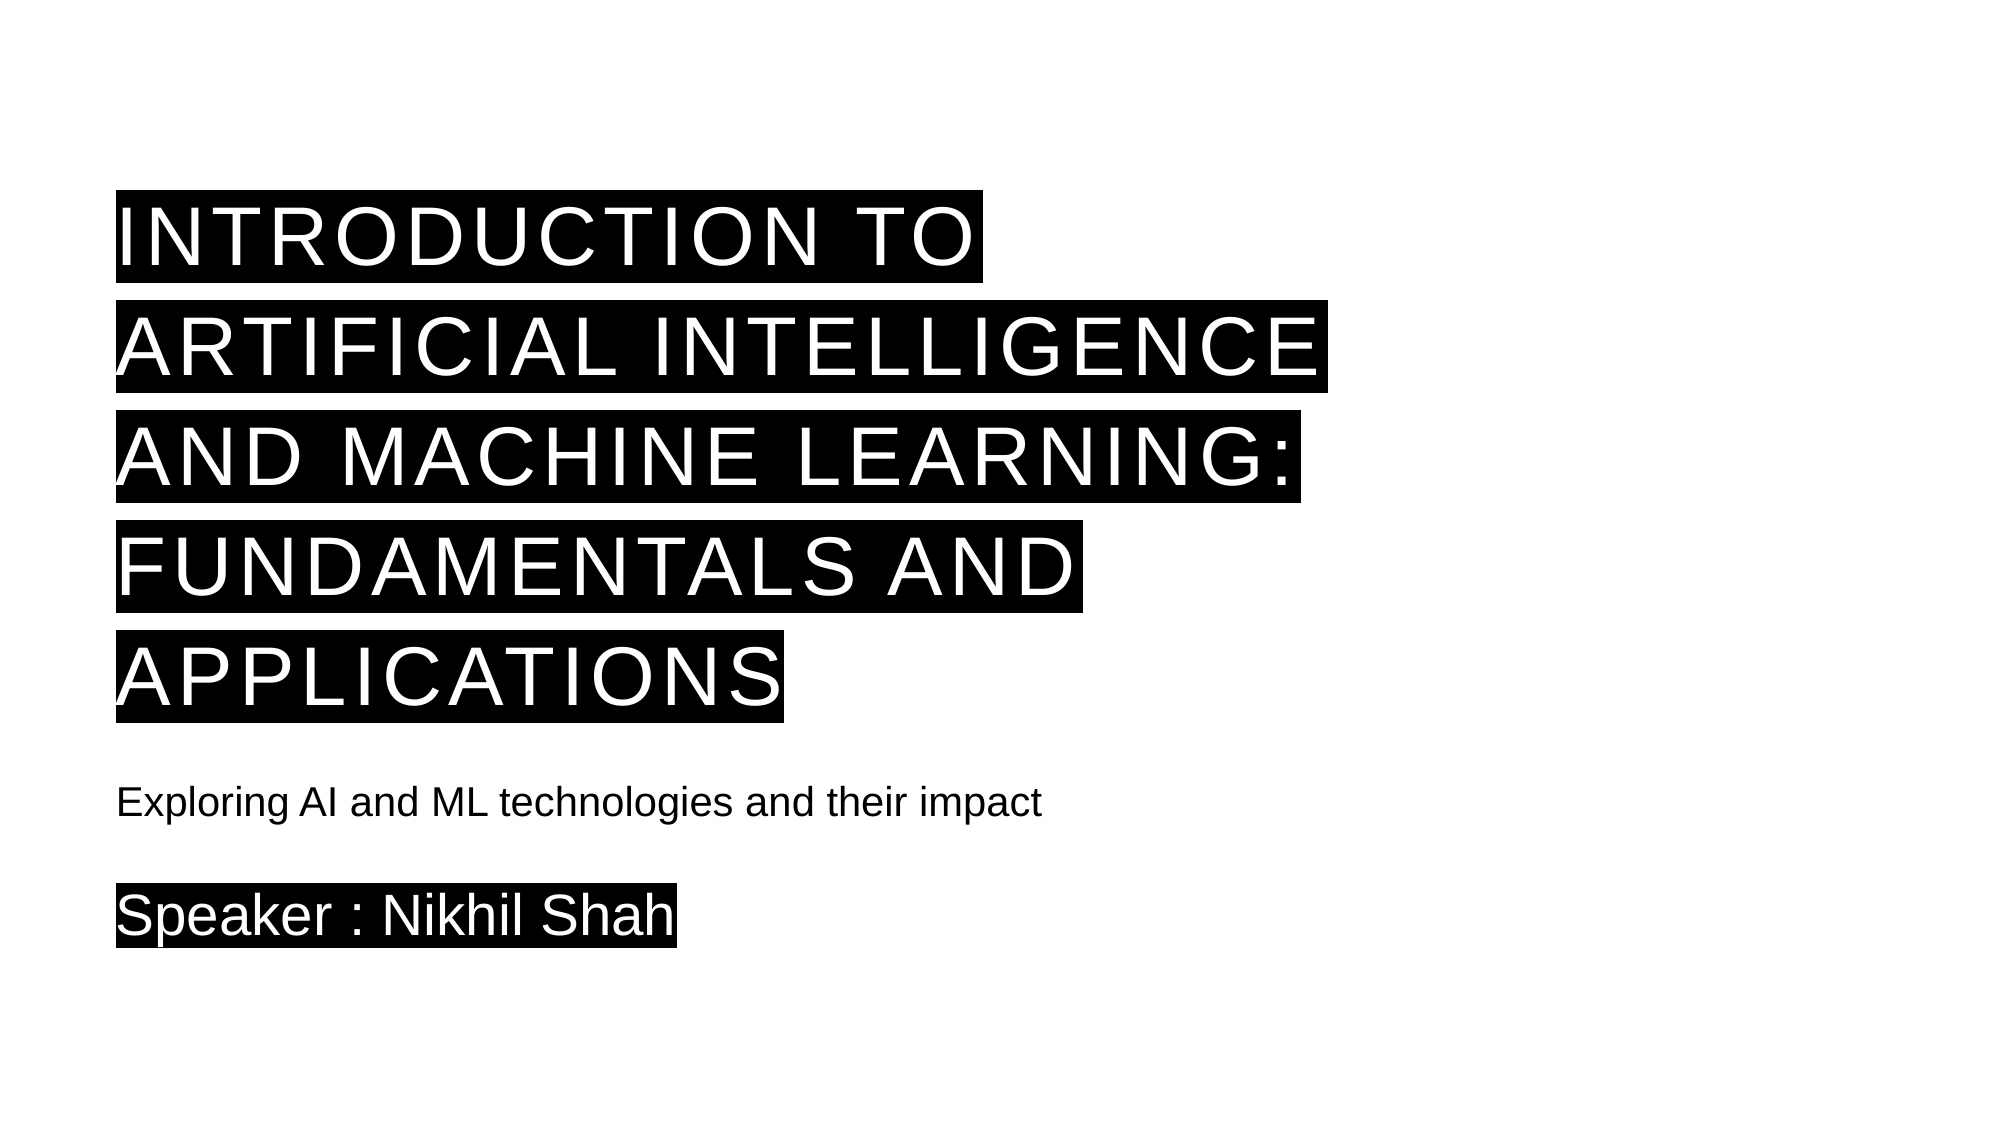

# Introduction to Artificial Intelligence and Machine Learning: Fundamentals and Applications
Exploring AI and ML technologies and their impact
Speaker : Nikhil Shah